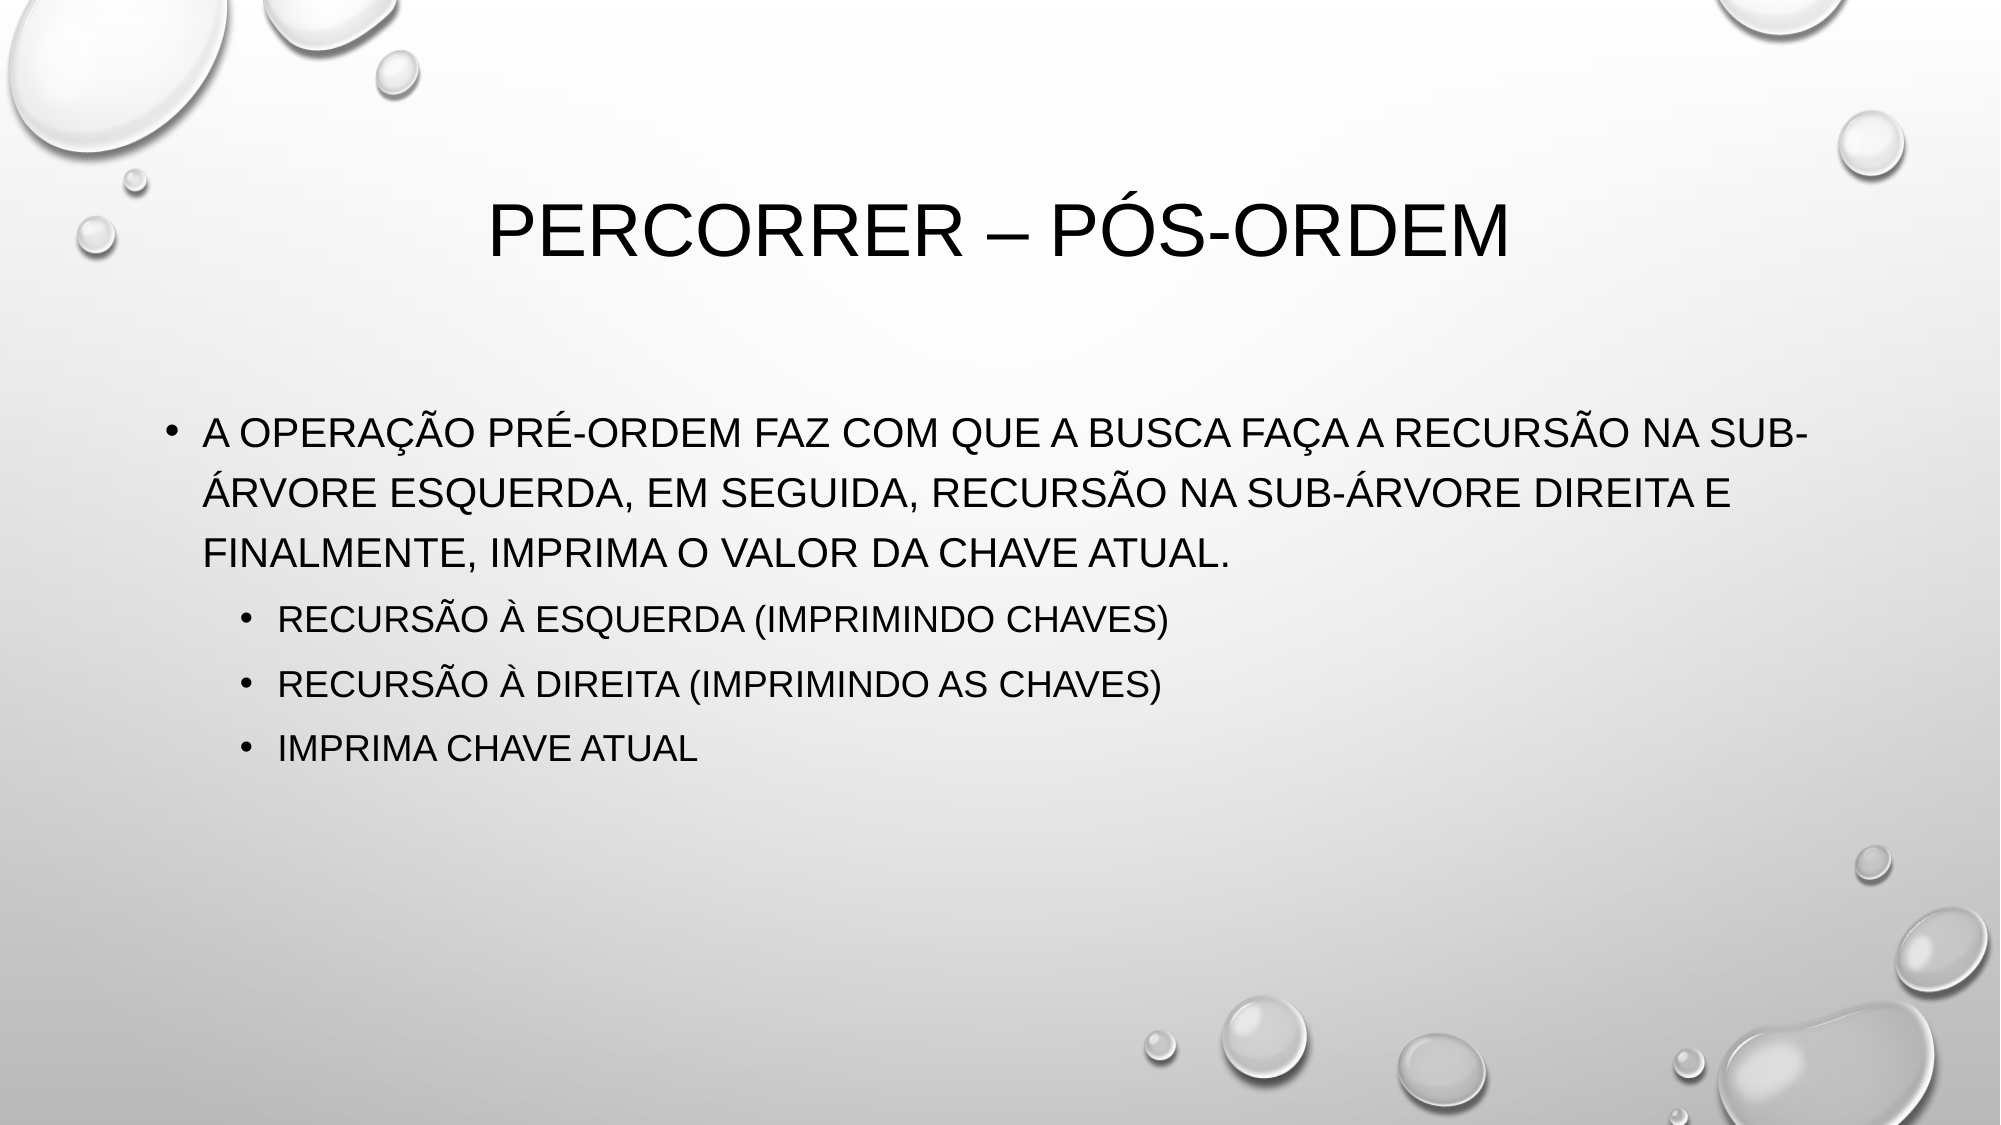

# Percorrer – Pós-ordem
A operação pré-ordem faz com que a busca faça a recursão na sub-árvore esquerda, em seguida, recursão na sub-árvore direita e finalmente, imprima o valor da chave atual.
Recursão à esquerda (imprimindo chaves)
Recursão à direita (imprimindo as chaves)
Imprima chave atual